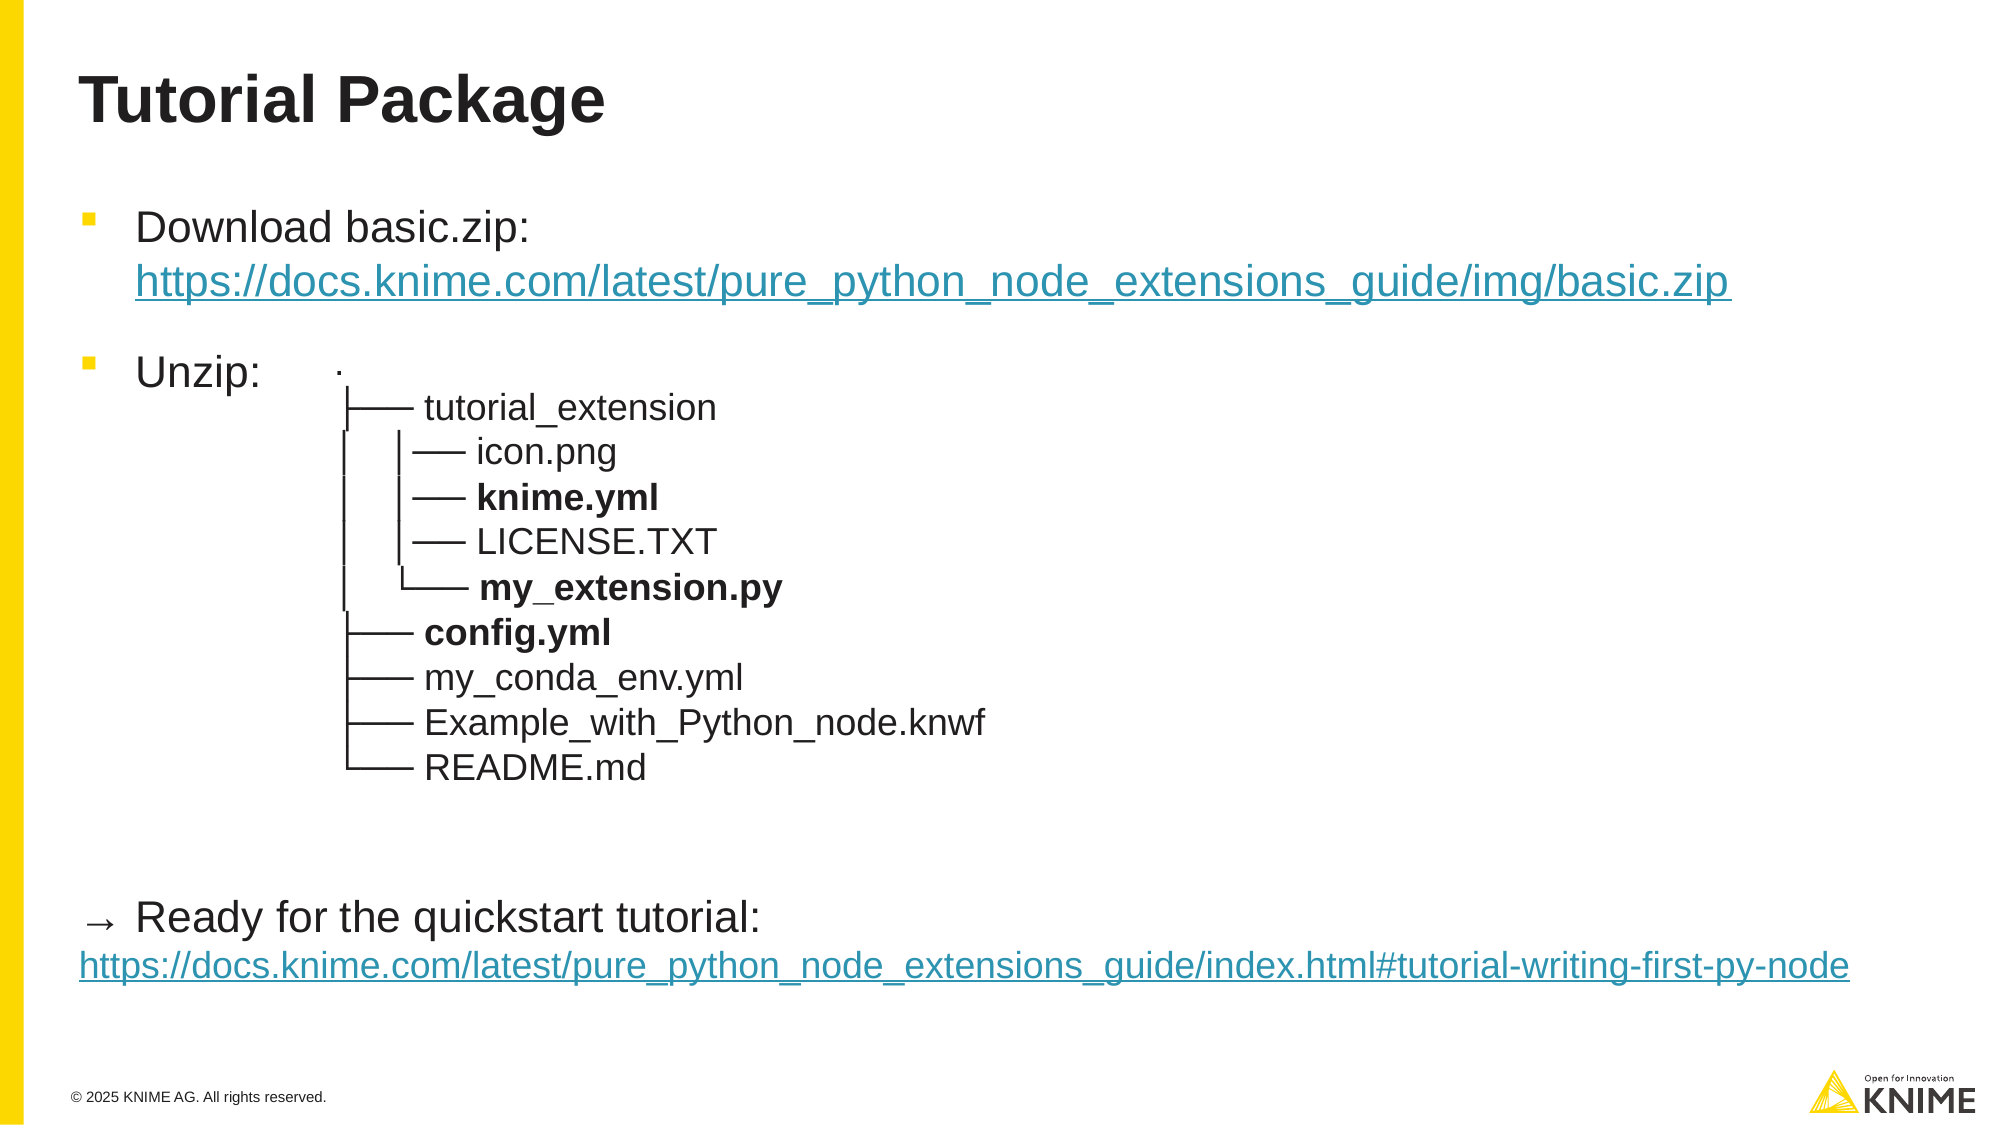

# Tutorial Package
Download basic.zip: https://docs.knime.com/latest/pure_python_node_extensions_guide/img/basic.zip
Unzip:

→ Ready for the quickstart tutorial: https://docs.knime.com/latest/pure_python_node_extensions_guide/index.html#tutorial-writing-first-py-node

.
├── tutorial_extension
│   │── icon.png
│   │── knime.yml
│   │── LICENSE.TXT
│   └── my_extension.py
├── config.yml
├── my_conda_env.yml
├── Example_with_Python_node.knwf
└── README.md